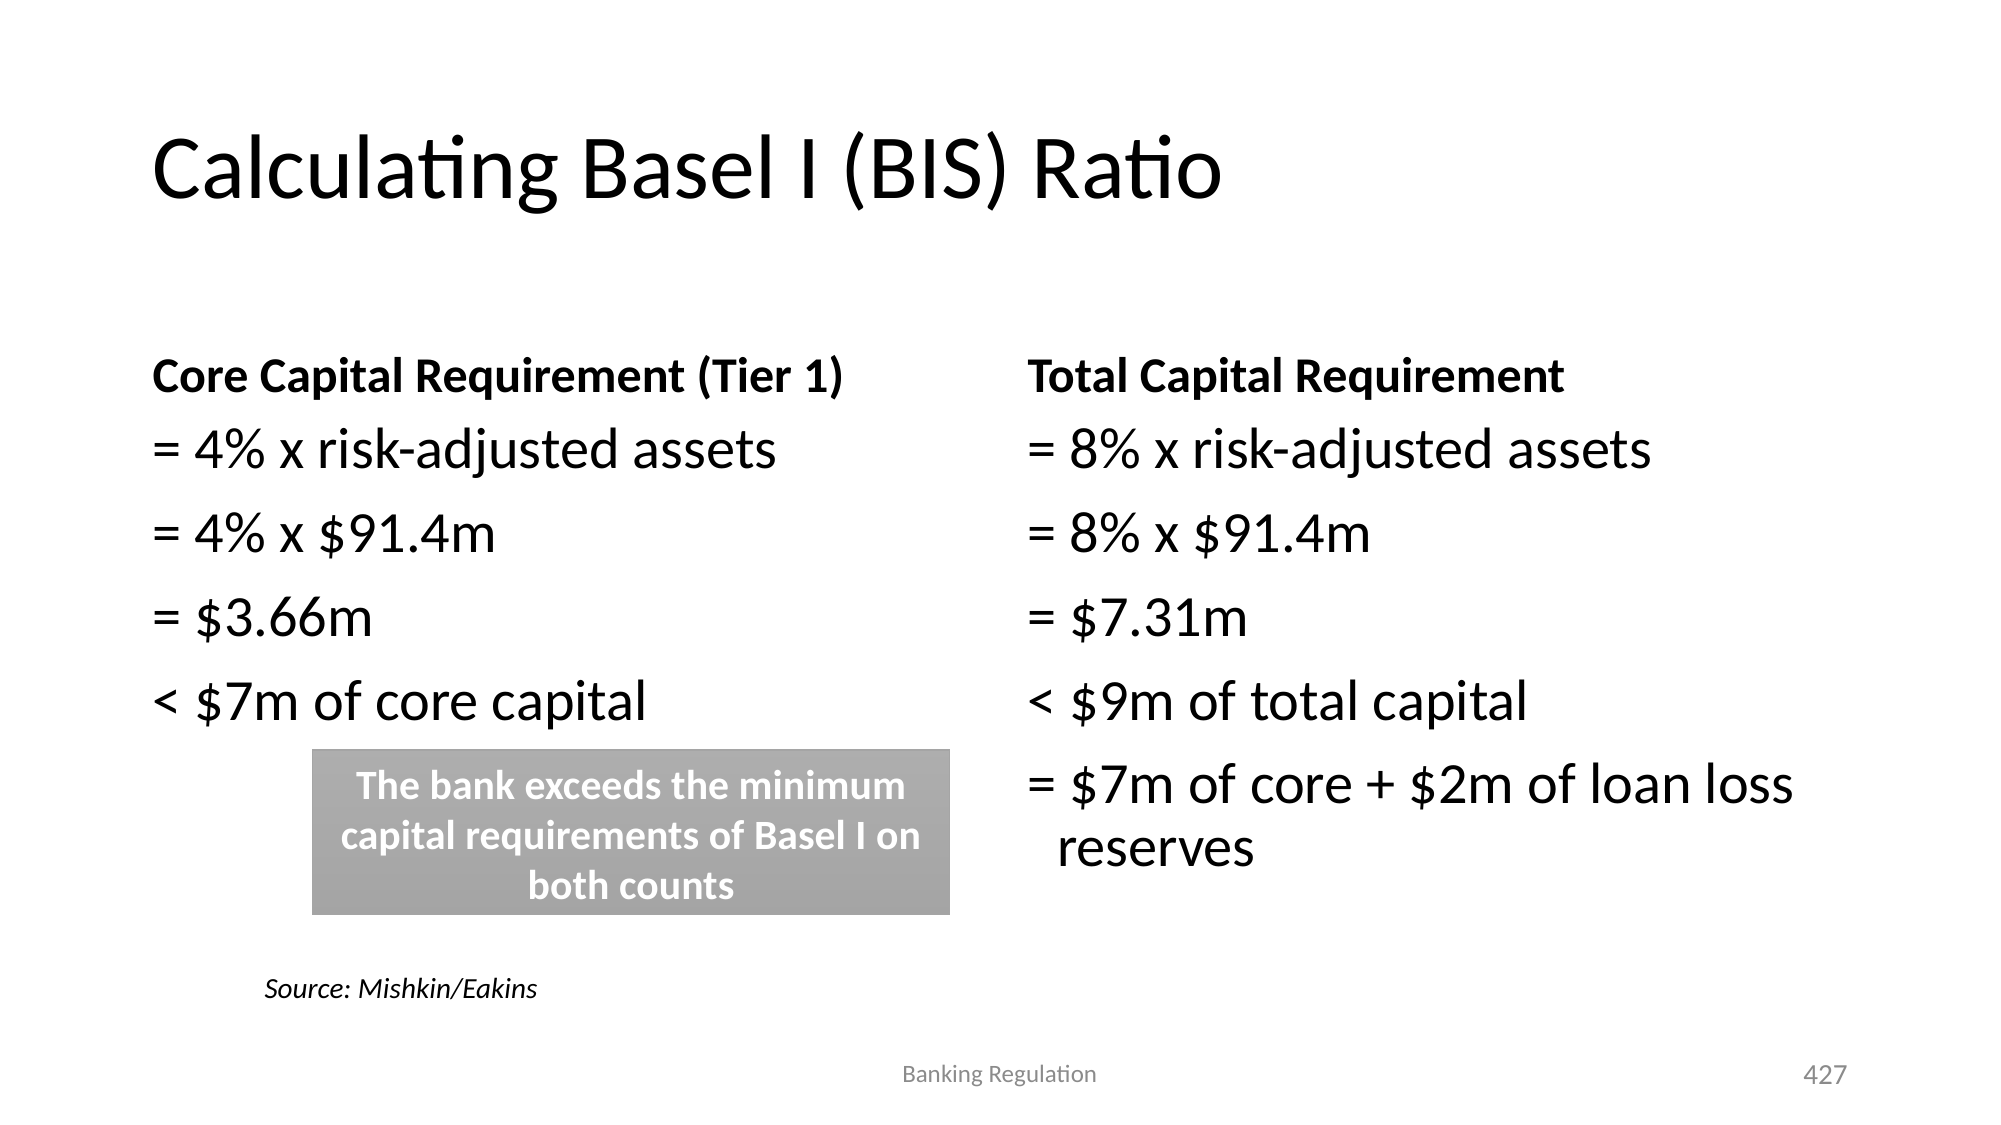

# Calculating Basel I (BIS) Ratio

Core Capital Requirement (Tier 1)
Total Capital Requirement
= 4% x risk-adjusted assets
= 4% x $91.4m
= $3.66m
< $7m of core capital

= 8% x risk-adjusted assets
= 8% x $91.4m
= $7.31m
< $9m of total capital
= $7m of core + $2m of loan loss reserves
The bank exceeds the minimum capital requirements of Basel I on both counts
Source: Mishkin/Eakins
427
Banking Regulation